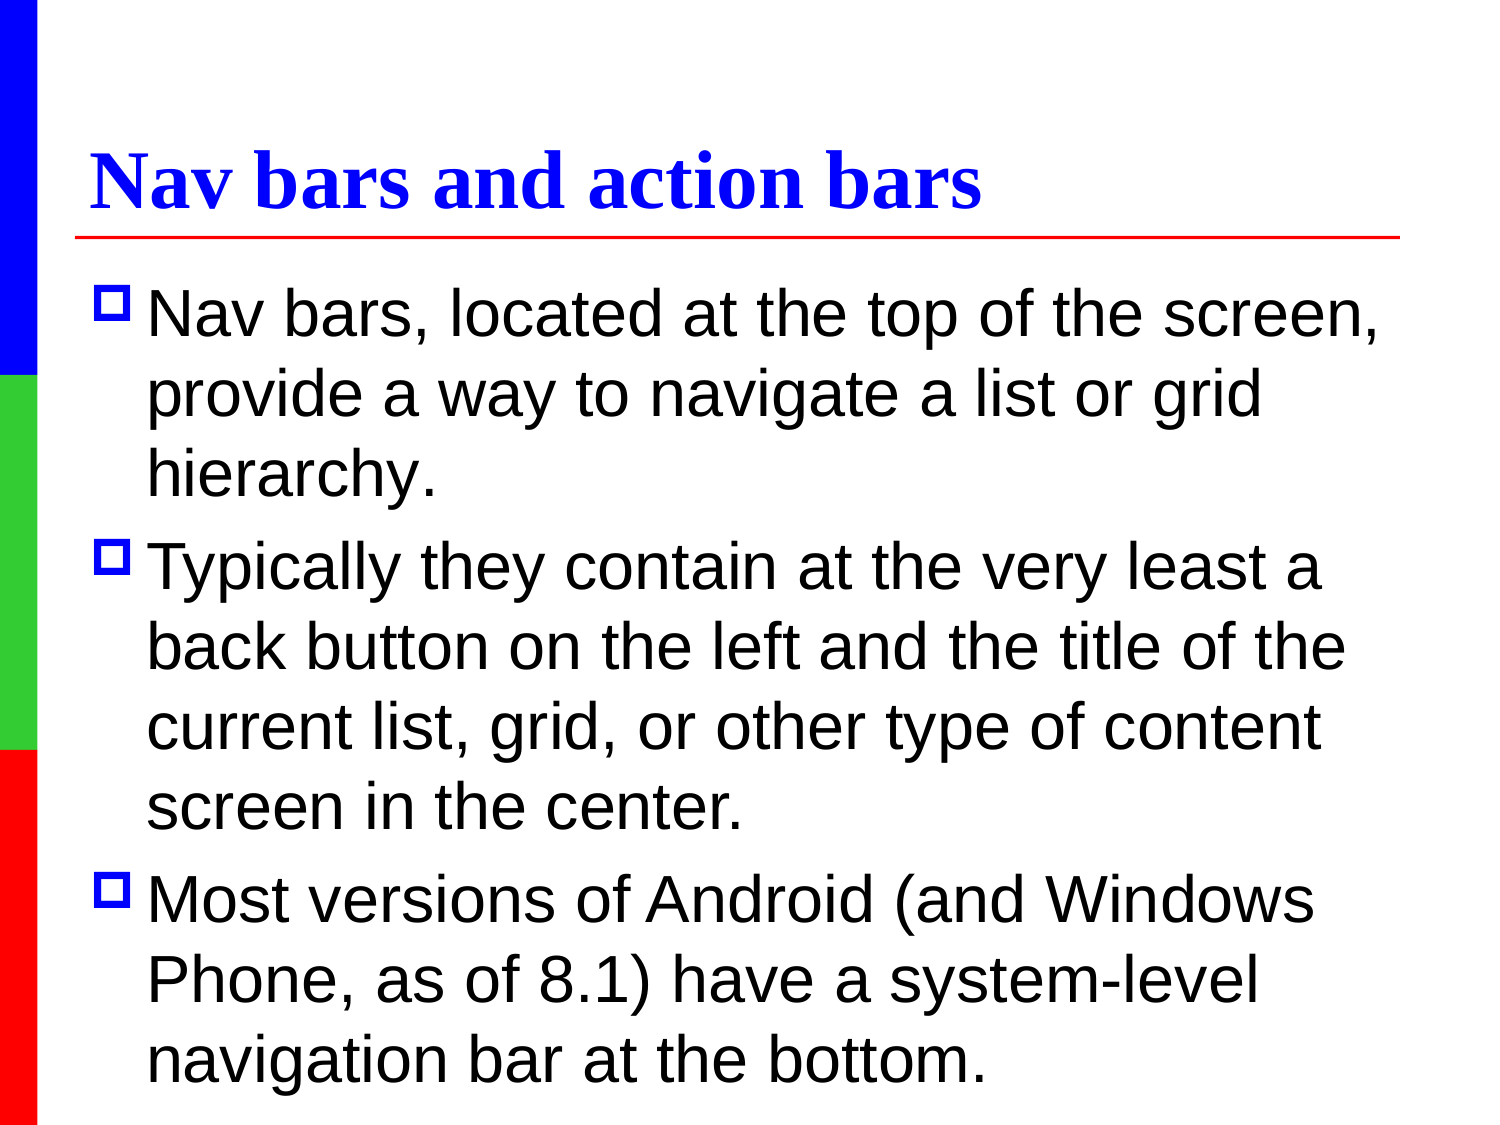

# Nav bars and action bars
Nav bars, located at the top of the screen, provide a way to navigate a list or grid hierarchy.
Typically they contain at the very least a back button on the left and the title of the current list, grid, or other type of content screen in the center.
Most versions of Android (and Windows Phone, as of 8.1) have a system-level navigation bar at the bottom.